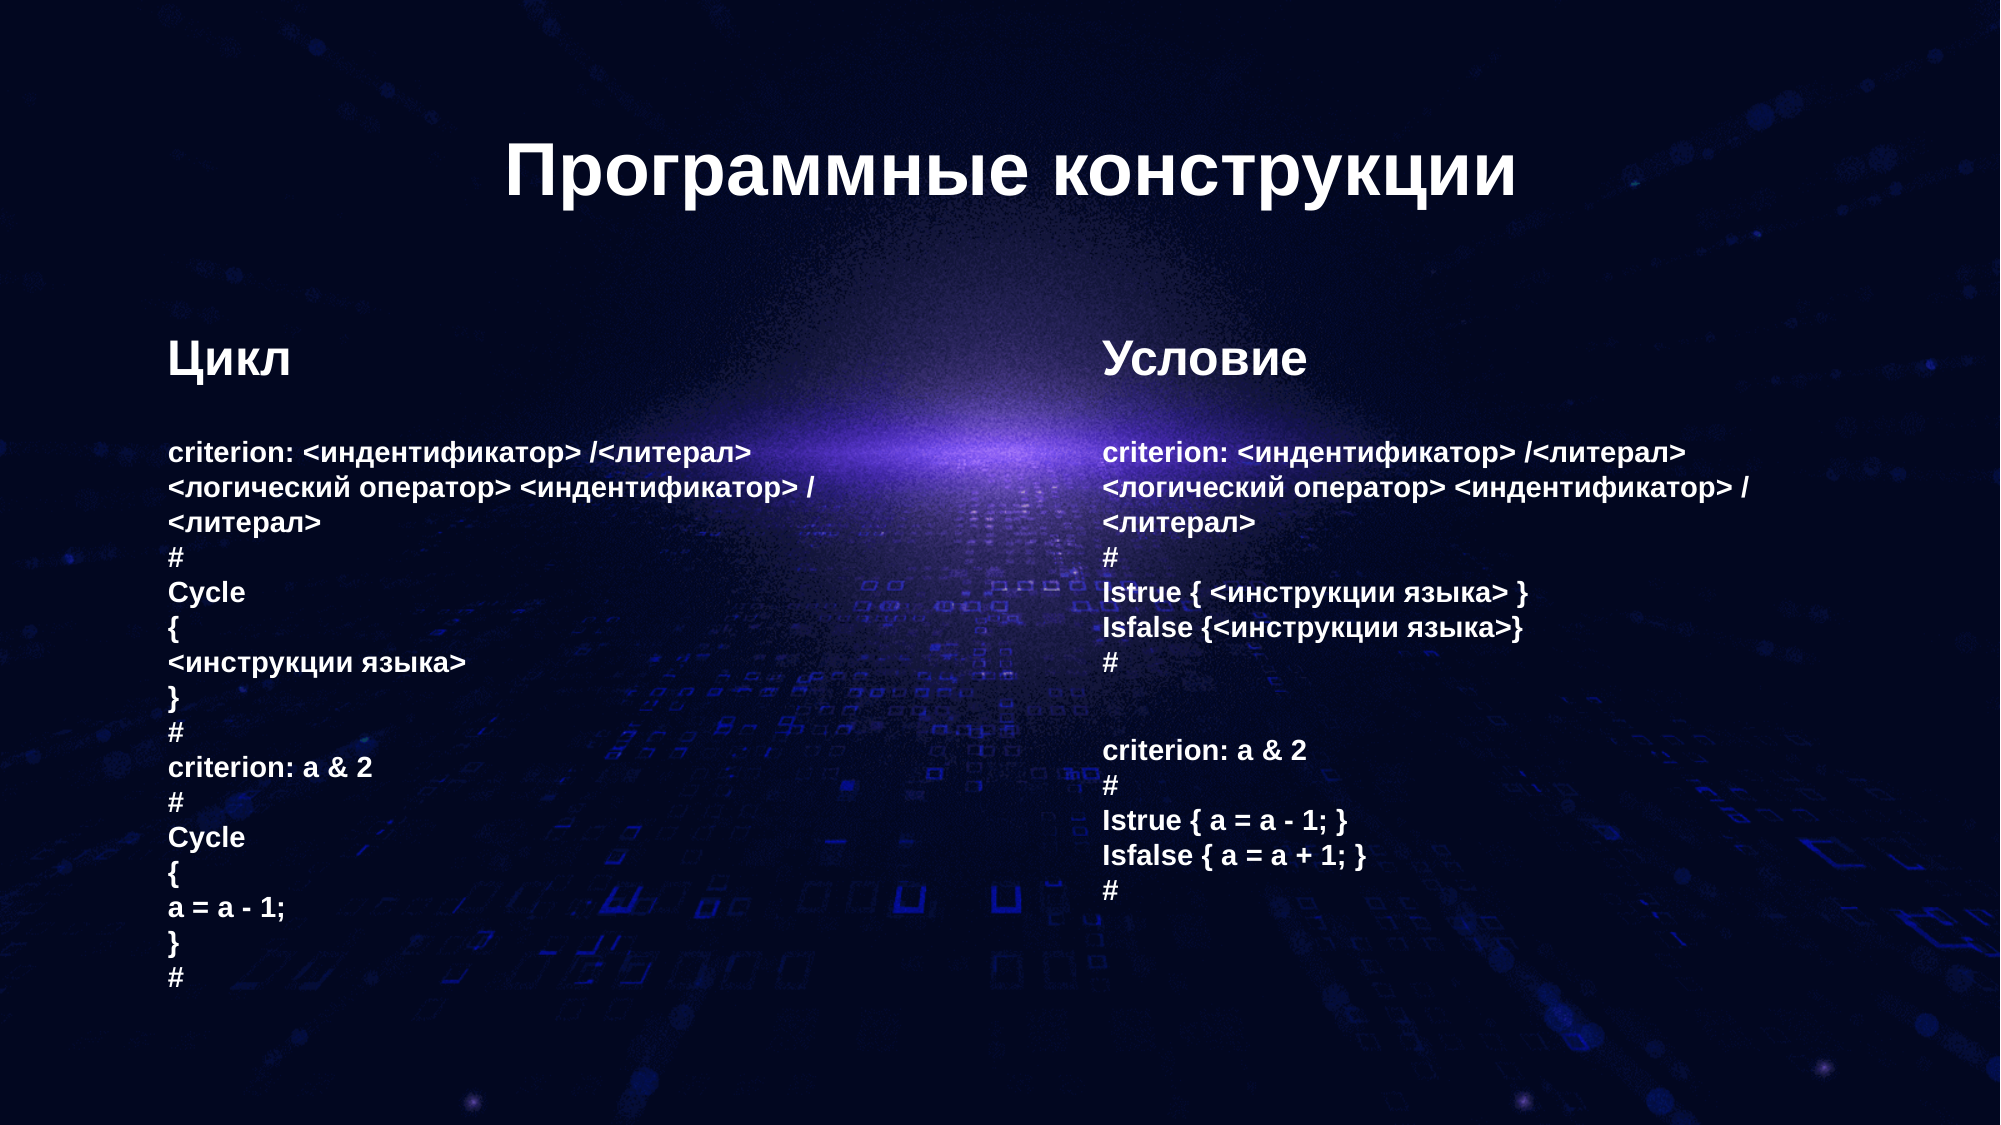

Программные конструкции
Цикл
Условие
criterion: <индентификатор> /<литерал> <логический оператор> <индентификатор> /<литерал>
#
Cycle
{
<инструкции языка>
}
#
criterion: <индентификатор> /<литерал> <логический оператор> <индентификатор> /<литерал>
#
Istrue { <инструкции языка> }
Isfalse {<инструкции языка>}
#
criterion: a & 2
#
Istrue { a = a - 1; }
Isfalse { a = a + 1; }
#
criterion: a & 2
#
Cycle
{
a = a - 1;
}
#